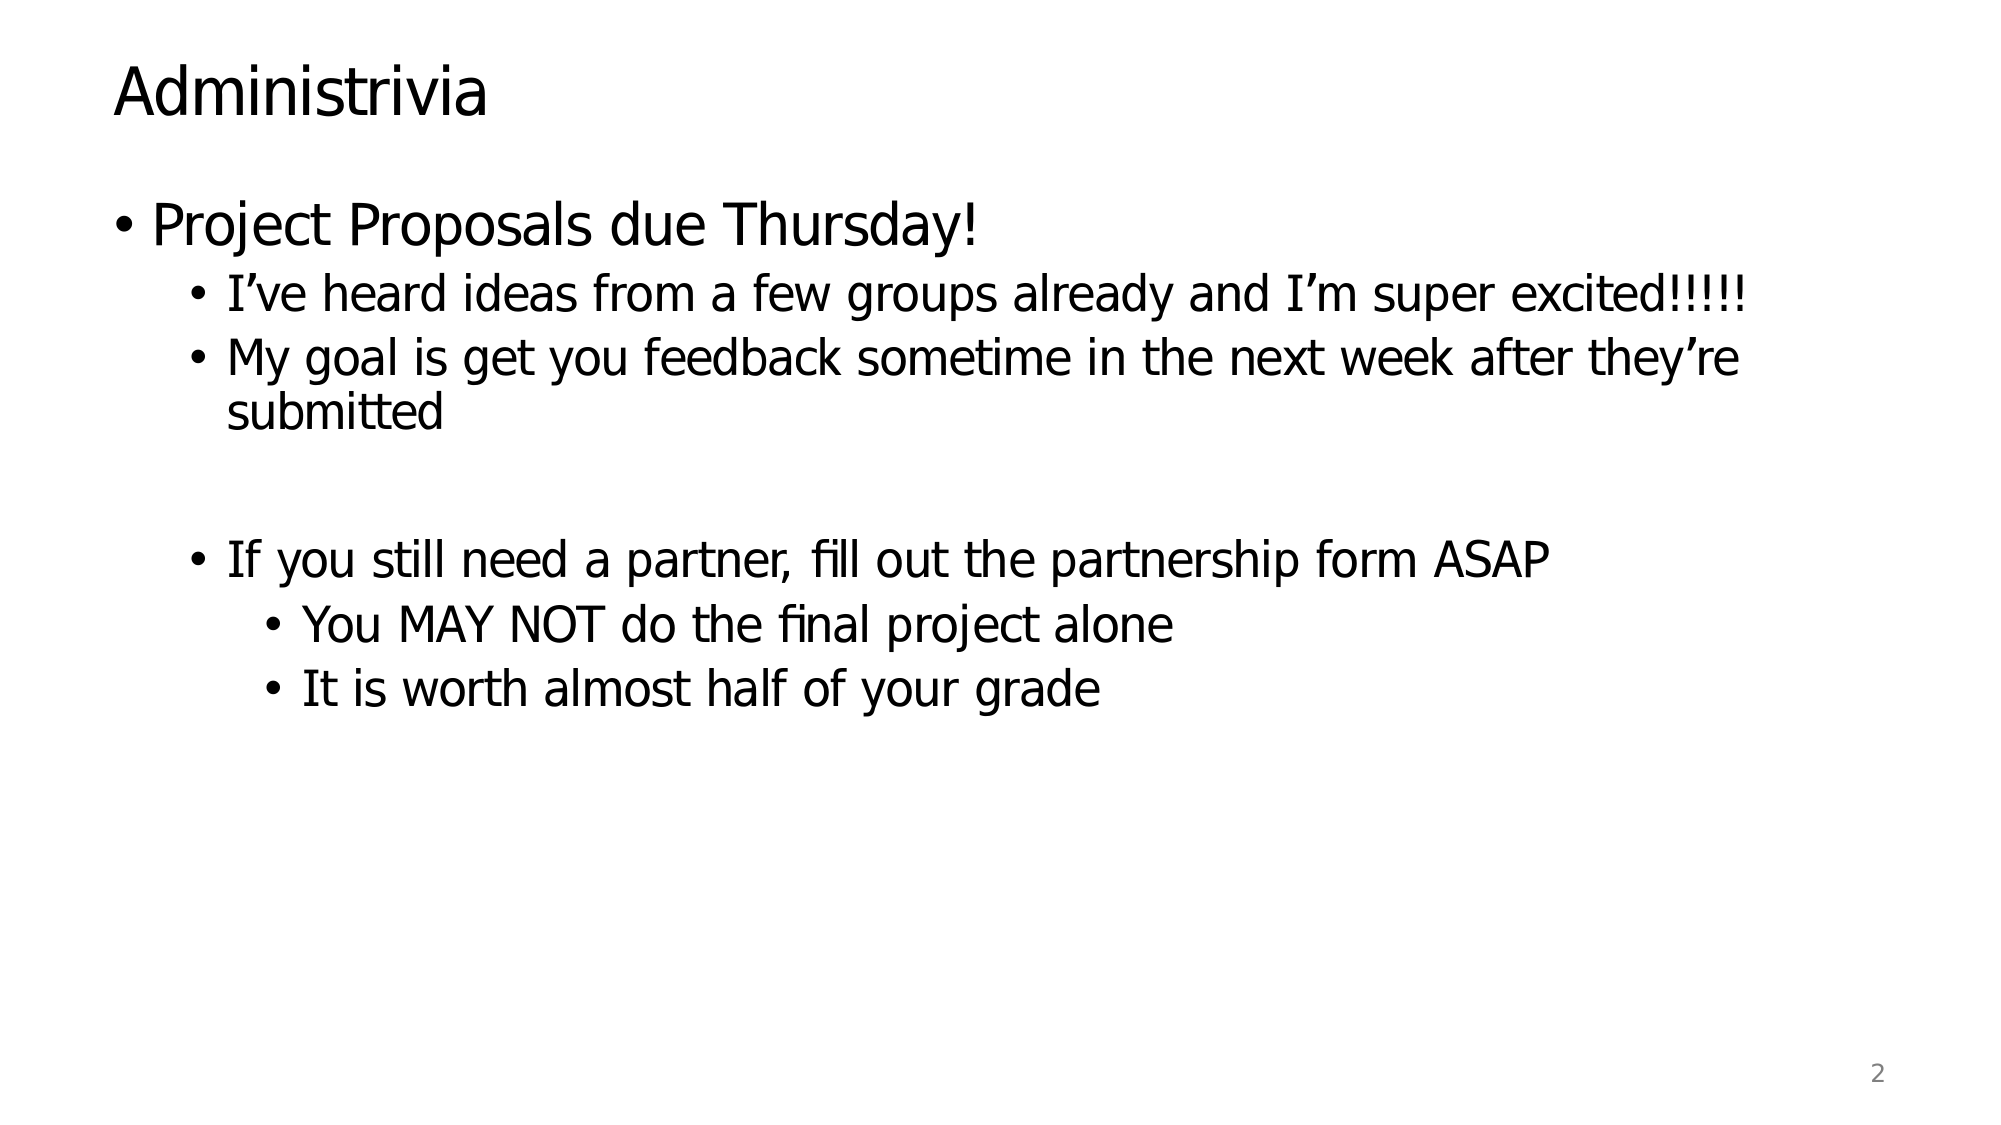

# Administrivia
Project Proposals due Thursday!
I’ve heard ideas from a few groups already and I’m super excited!!!!!
My goal is get you feedback sometime in the next week after they’re submitted

If you still need a partner, fill out the partnership form ASAP
You MAY NOT do the final project alone
It is worth almost half of your grade

2